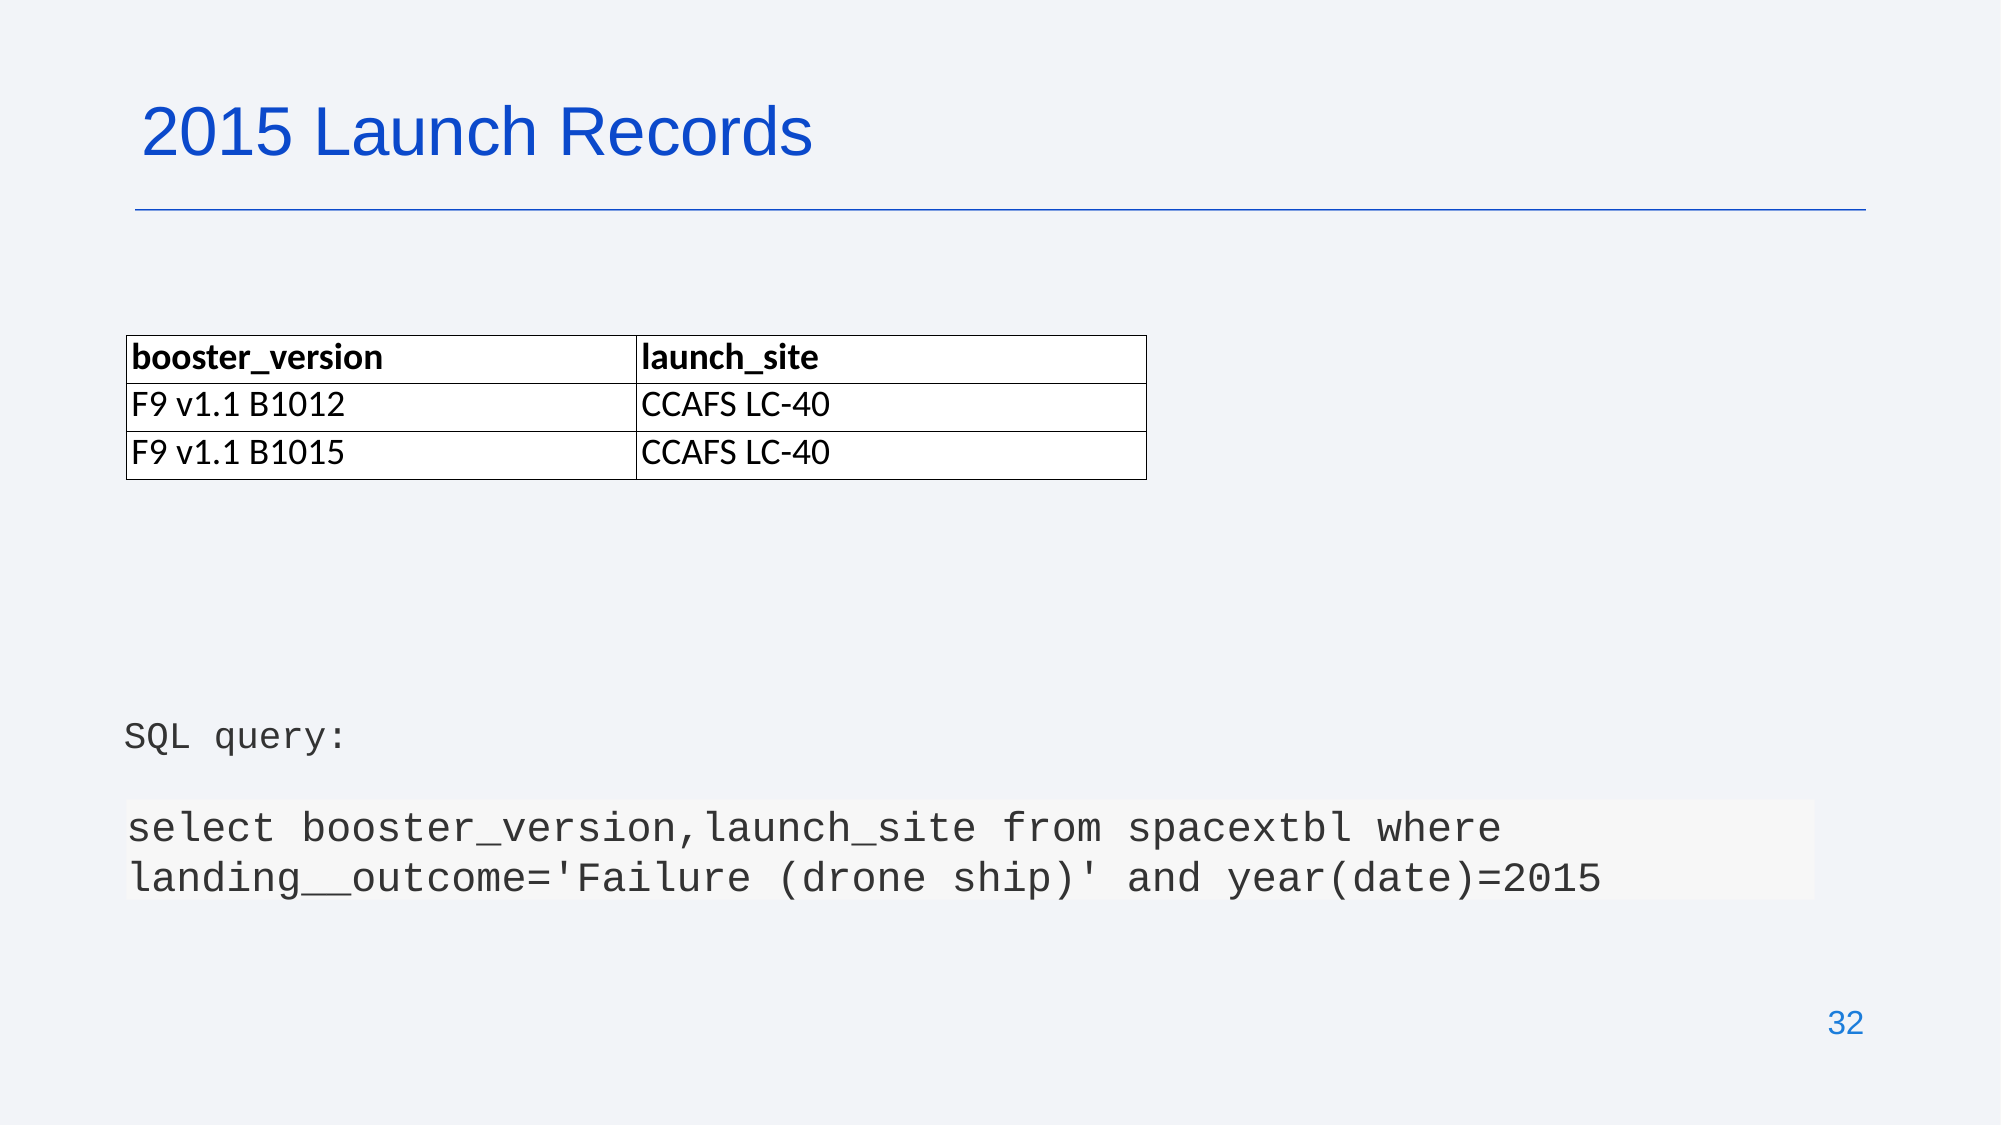

2015 Launch Records
| booster\_version | launch\_site |
| --- | --- |
| F9 v1.1 B1012 | CCAFS LC-40 |
| F9 v1.1 B1015 | CCAFS LC-40 |
SQL query:
select booster_version,launch_site from spacextbl where landing__outcome='Failure (drone ship)' and year(date)=2015
32